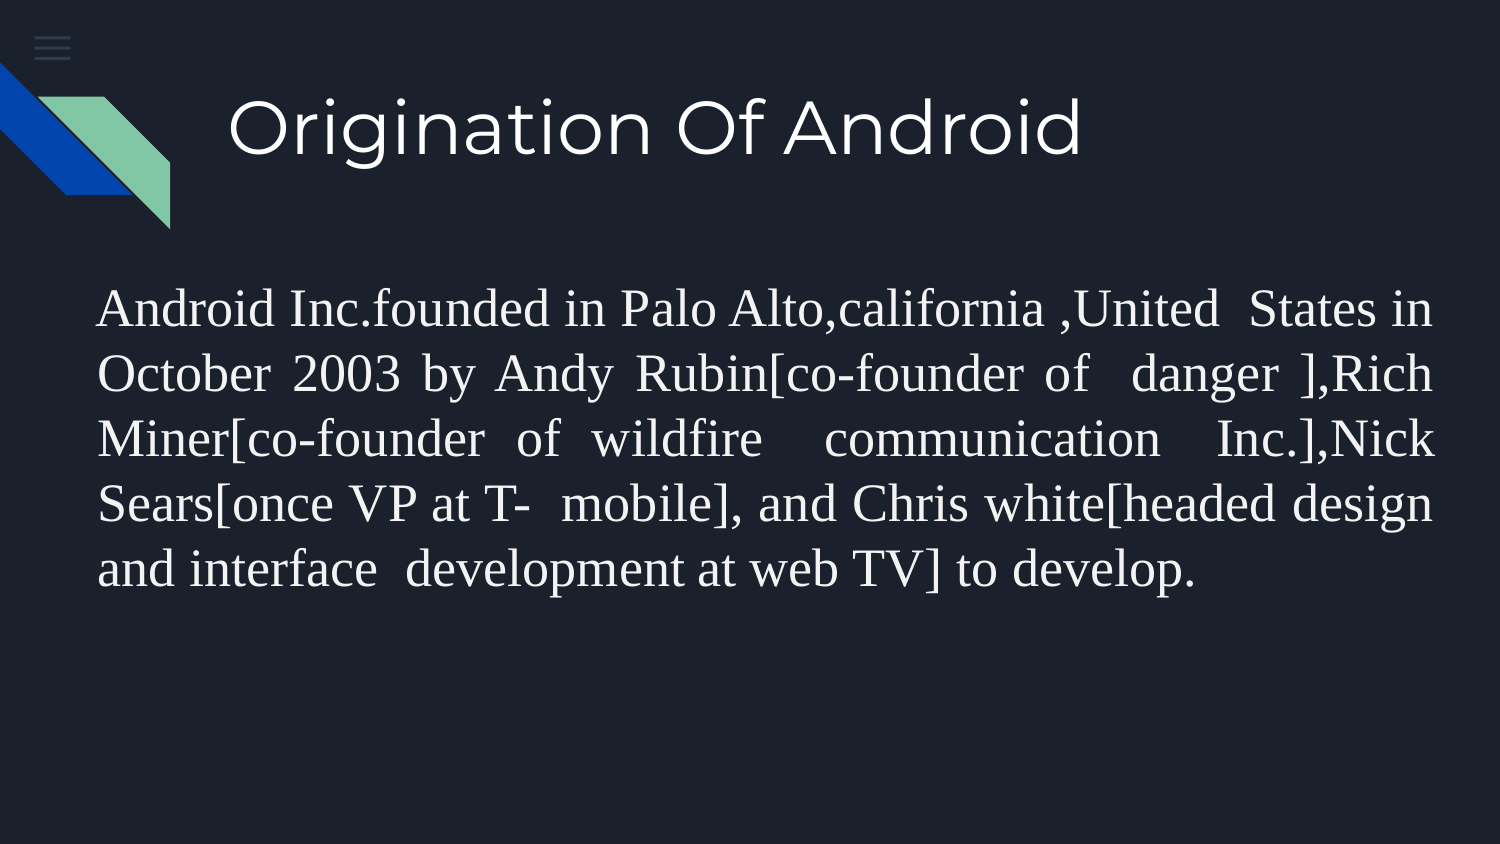

# Origination Of Android
   Android Inc.founded in Palo Alto,california ,United  States in October 2003 by Andy Rubin[co-founder of  danger ],Rich Miner[co-founder of wildfire  communication	Inc.],Nick Sears[once VP at T-  mobile], and Chris white[headed design and interface  development	at web TV] to develop.